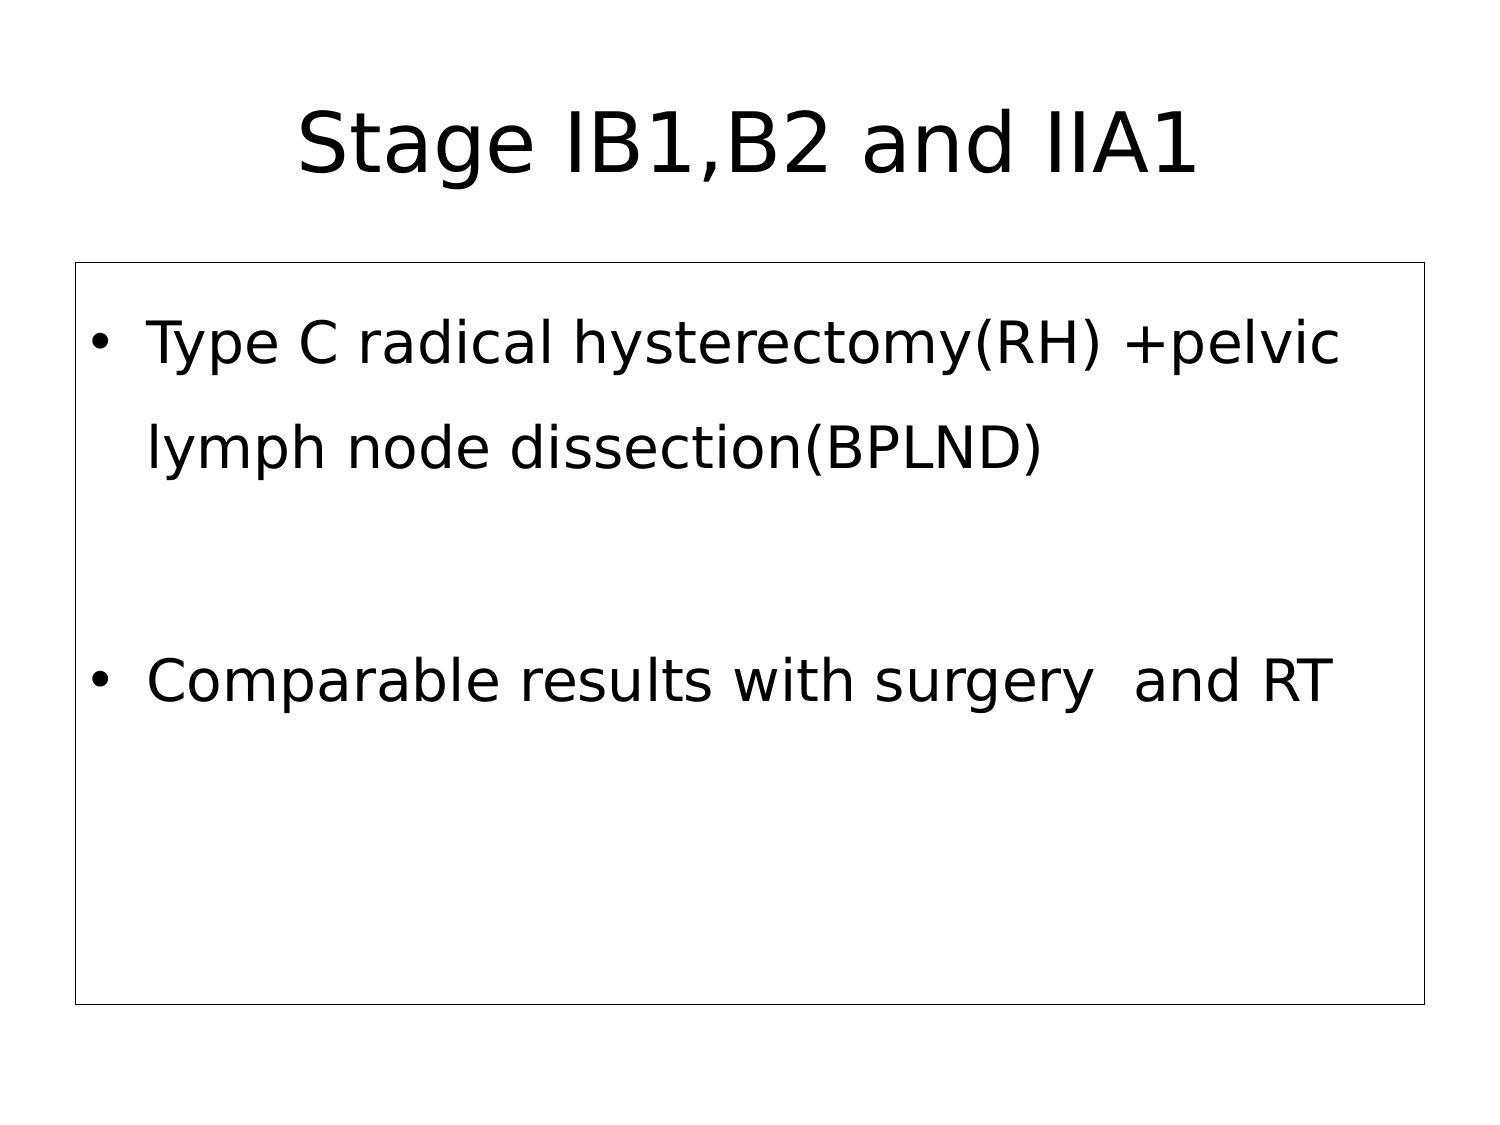

# Stage IB1,B2 and IIA1
Type C radical hysterectomy(RH) +pelvic lymph node dissection(BPLND)

Comparable results with surgery  and RT